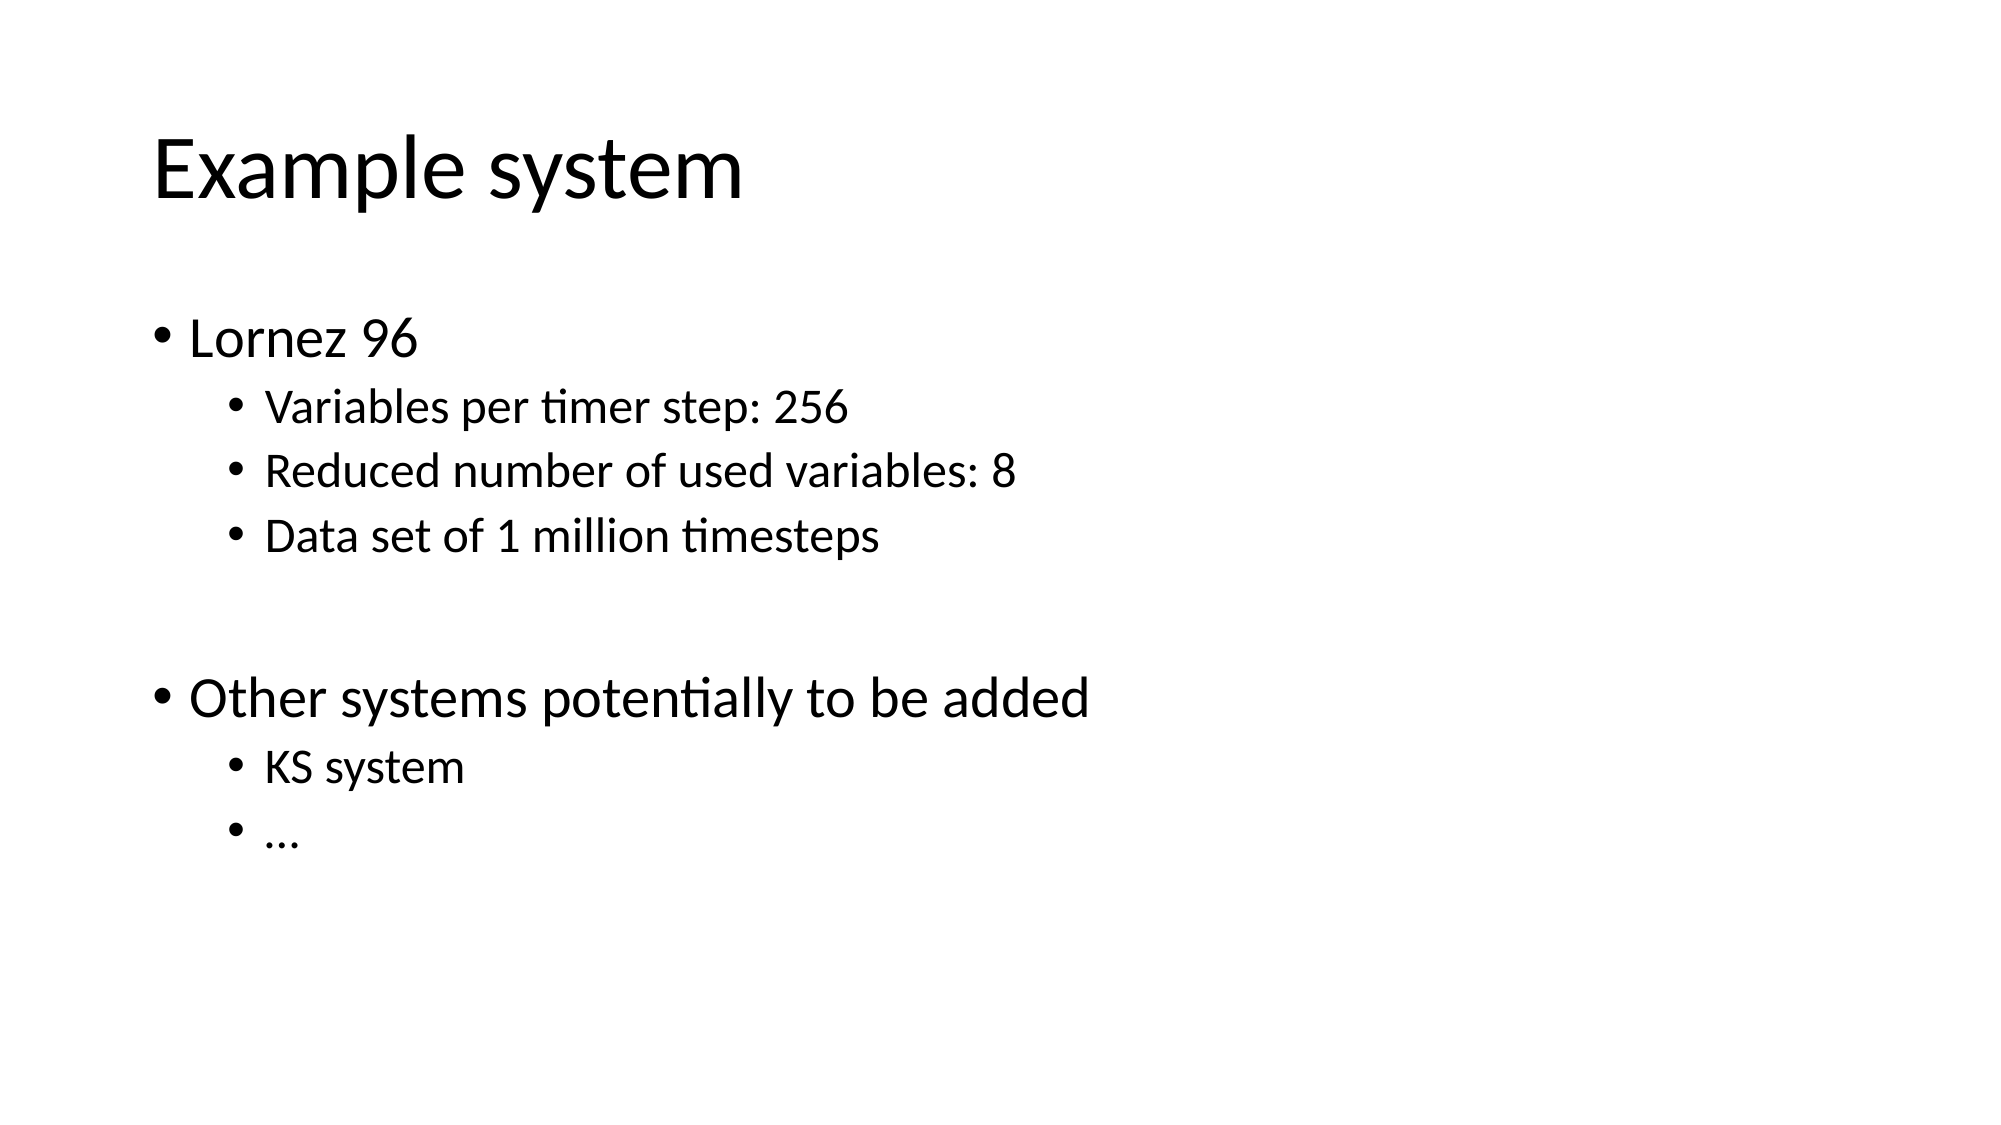

# Example system
Lornez 96
Variables per timer step: 256
Reduced number of used variables: 8
Data set of 1 million timesteps

Other systems potentially to be added
KS system
…